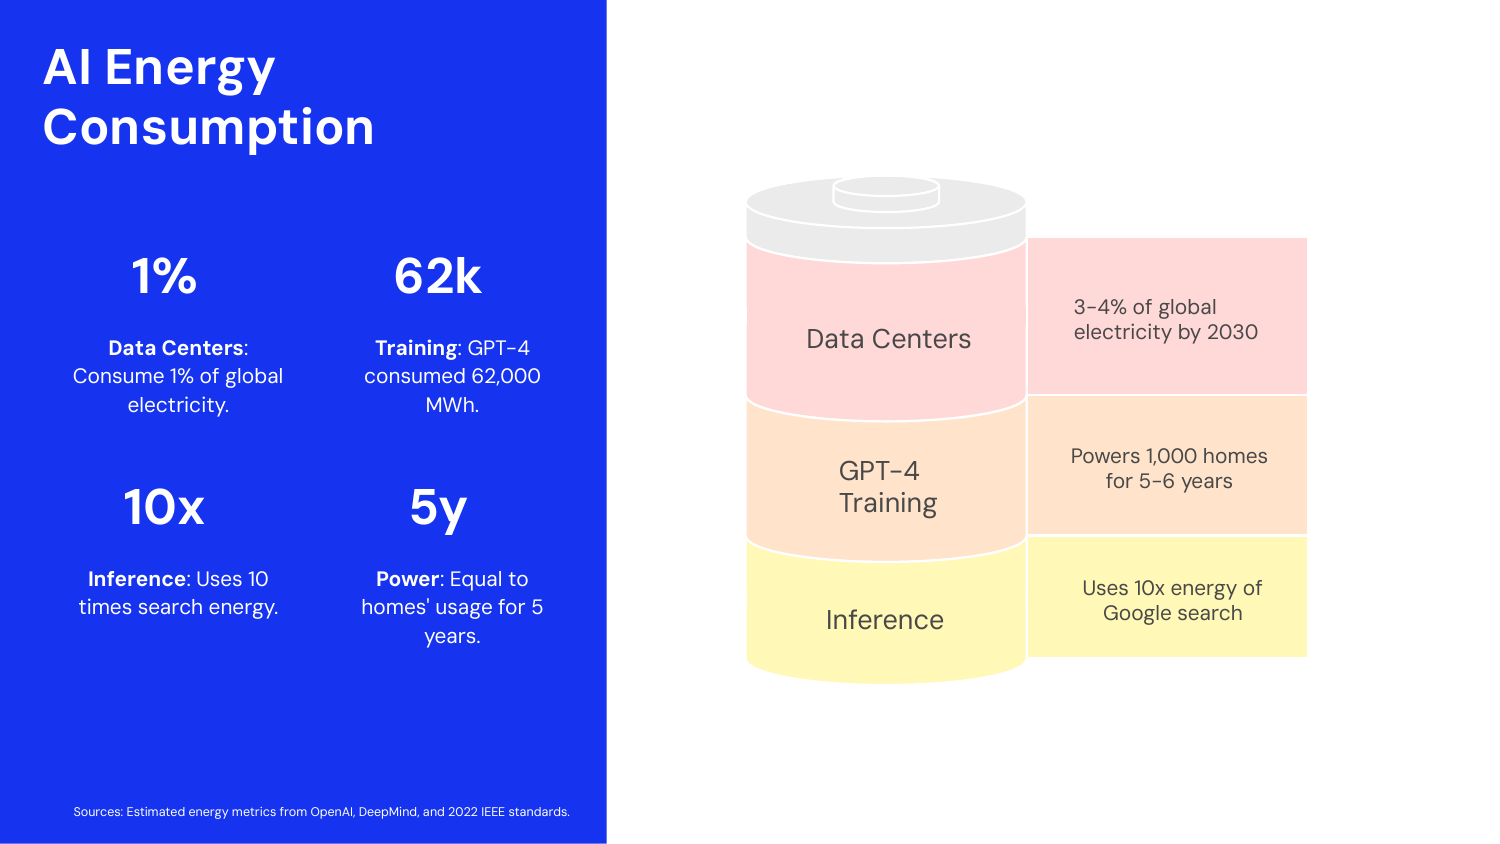

# AI Energy Consumption

1%
62k

3-4% of global
electricity by 2030
Data Centers: Consume 1% of global electricity.

Training: GPT-4 consumed 62,000 MWh.

Data Centers

Powers 1,000 homes
for 5-6 years
GPT-4
Training
10x
5y

Inference: Uses 10 times search energy.

Power: Equal to homes' usage for 5 years.

Uses 10x energy of
Google search
Inference
Sources: Estimated energy metrics from OpenAI, DeepMind, and 2022 IEEE standards.